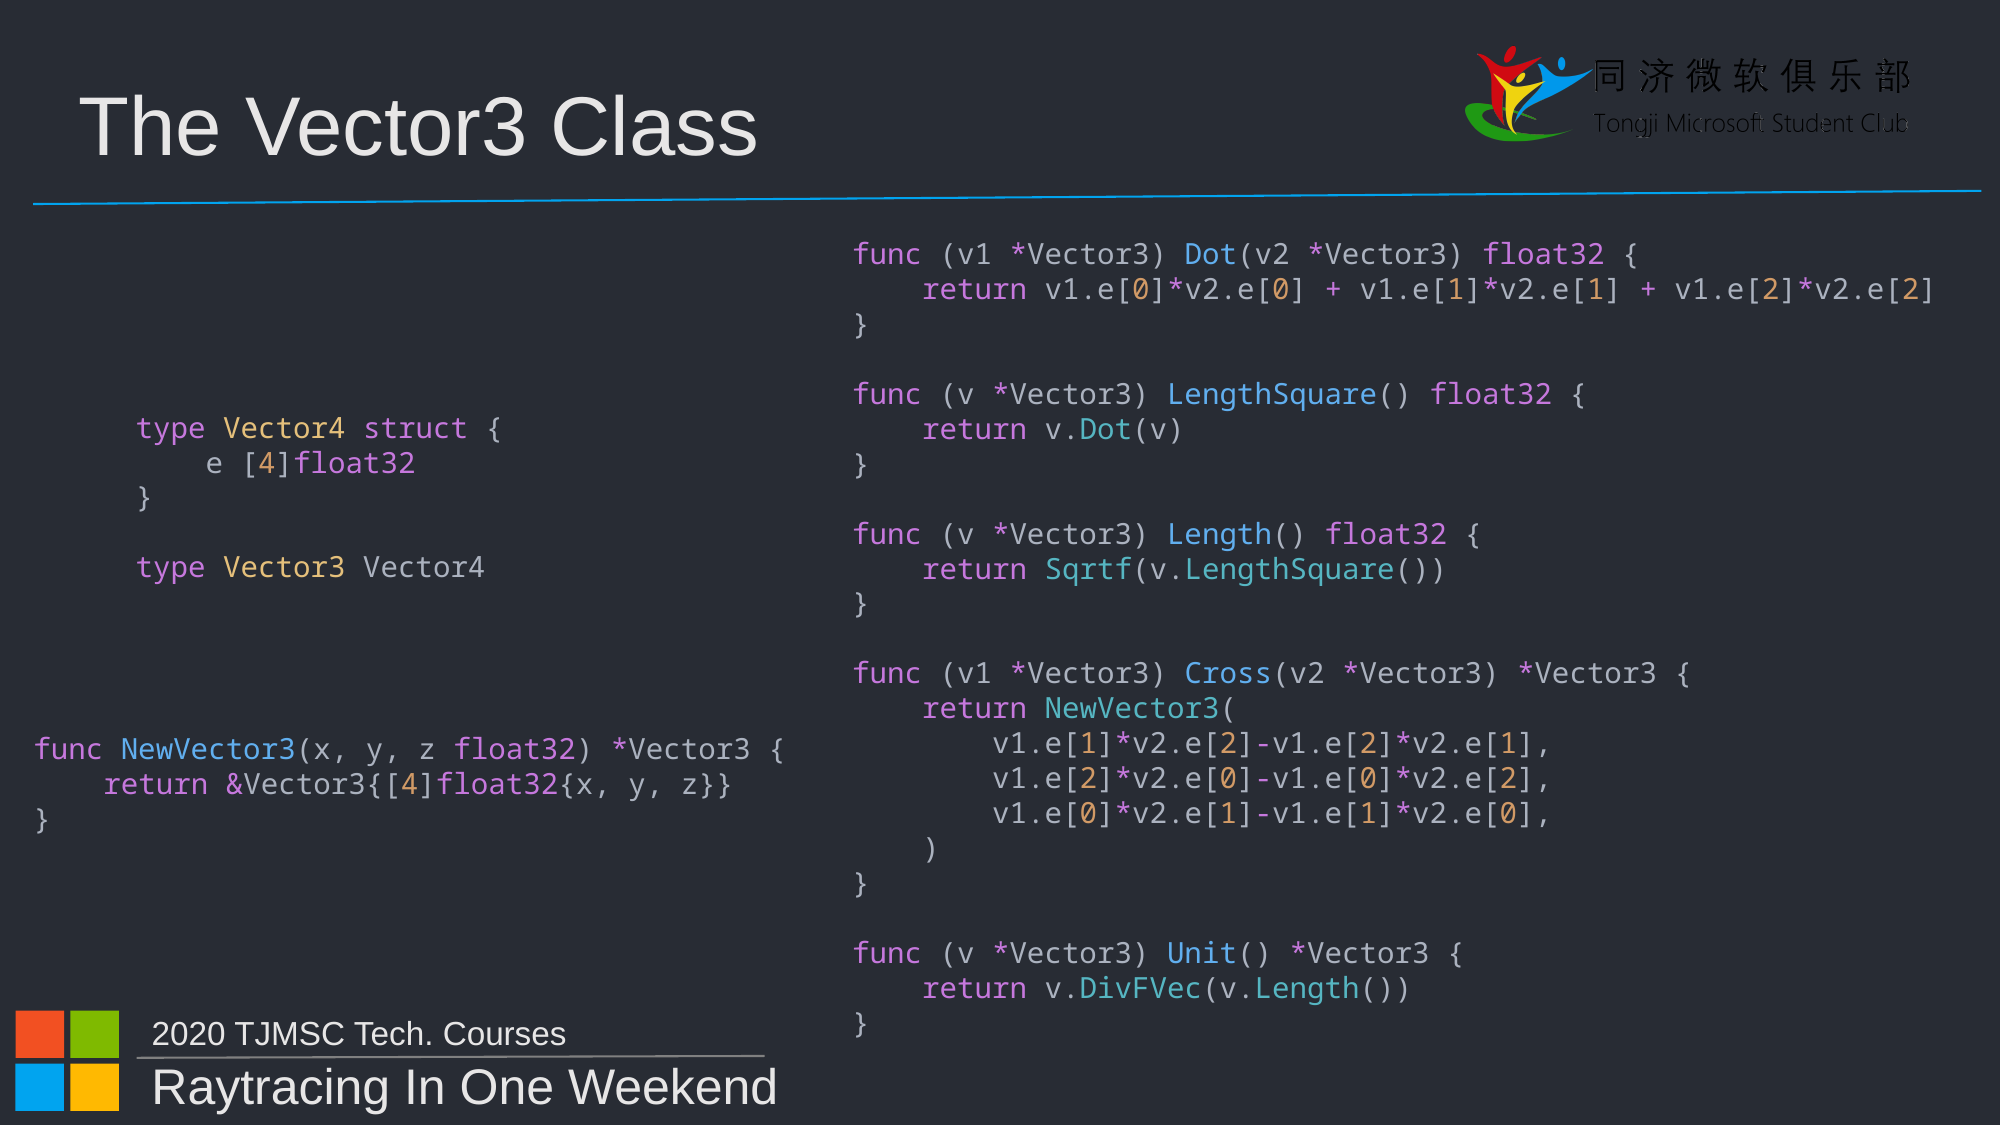

The Vector3 Class
func (v1 *Vector3) Dot(v2 *Vector3) float32 {
    return v1.e[0]*v2.e[0] + v1.e[1]*v2.e[1] + v1.e[2]*v2.e[2]
}
func (v *Vector3) LengthSquare() float32 {
    return v.Dot(v)
}
func (v *Vector3) Length() float32 {
    return Sqrtf(v.LengthSquare())
}
func (v1 *Vector3) Cross(v2 *Vector3) *Vector3 {
    return NewVector3(
        v1.e[1]*v2.e[2]-v1.e[2]*v2.e[1],
        v1.e[2]*v2.e[0]-v1.e[0]*v2.e[2],
        v1.e[0]*v2.e[1]-v1.e[1]*v2.e[0],
    )
}
func (v *Vector3) Unit() *Vector3 {
    return v.DivFVec(v.Length())
}
type Vector4 struct {
    e [4]float32
}

type Vector3 Vector4
func NewVector3(x, y, z float32) *Vector3 {
    return &Vector3{[4]float32{x, y, z}}
}
2020 TJMSC Tech. Courses

Raytracing In One Weekend